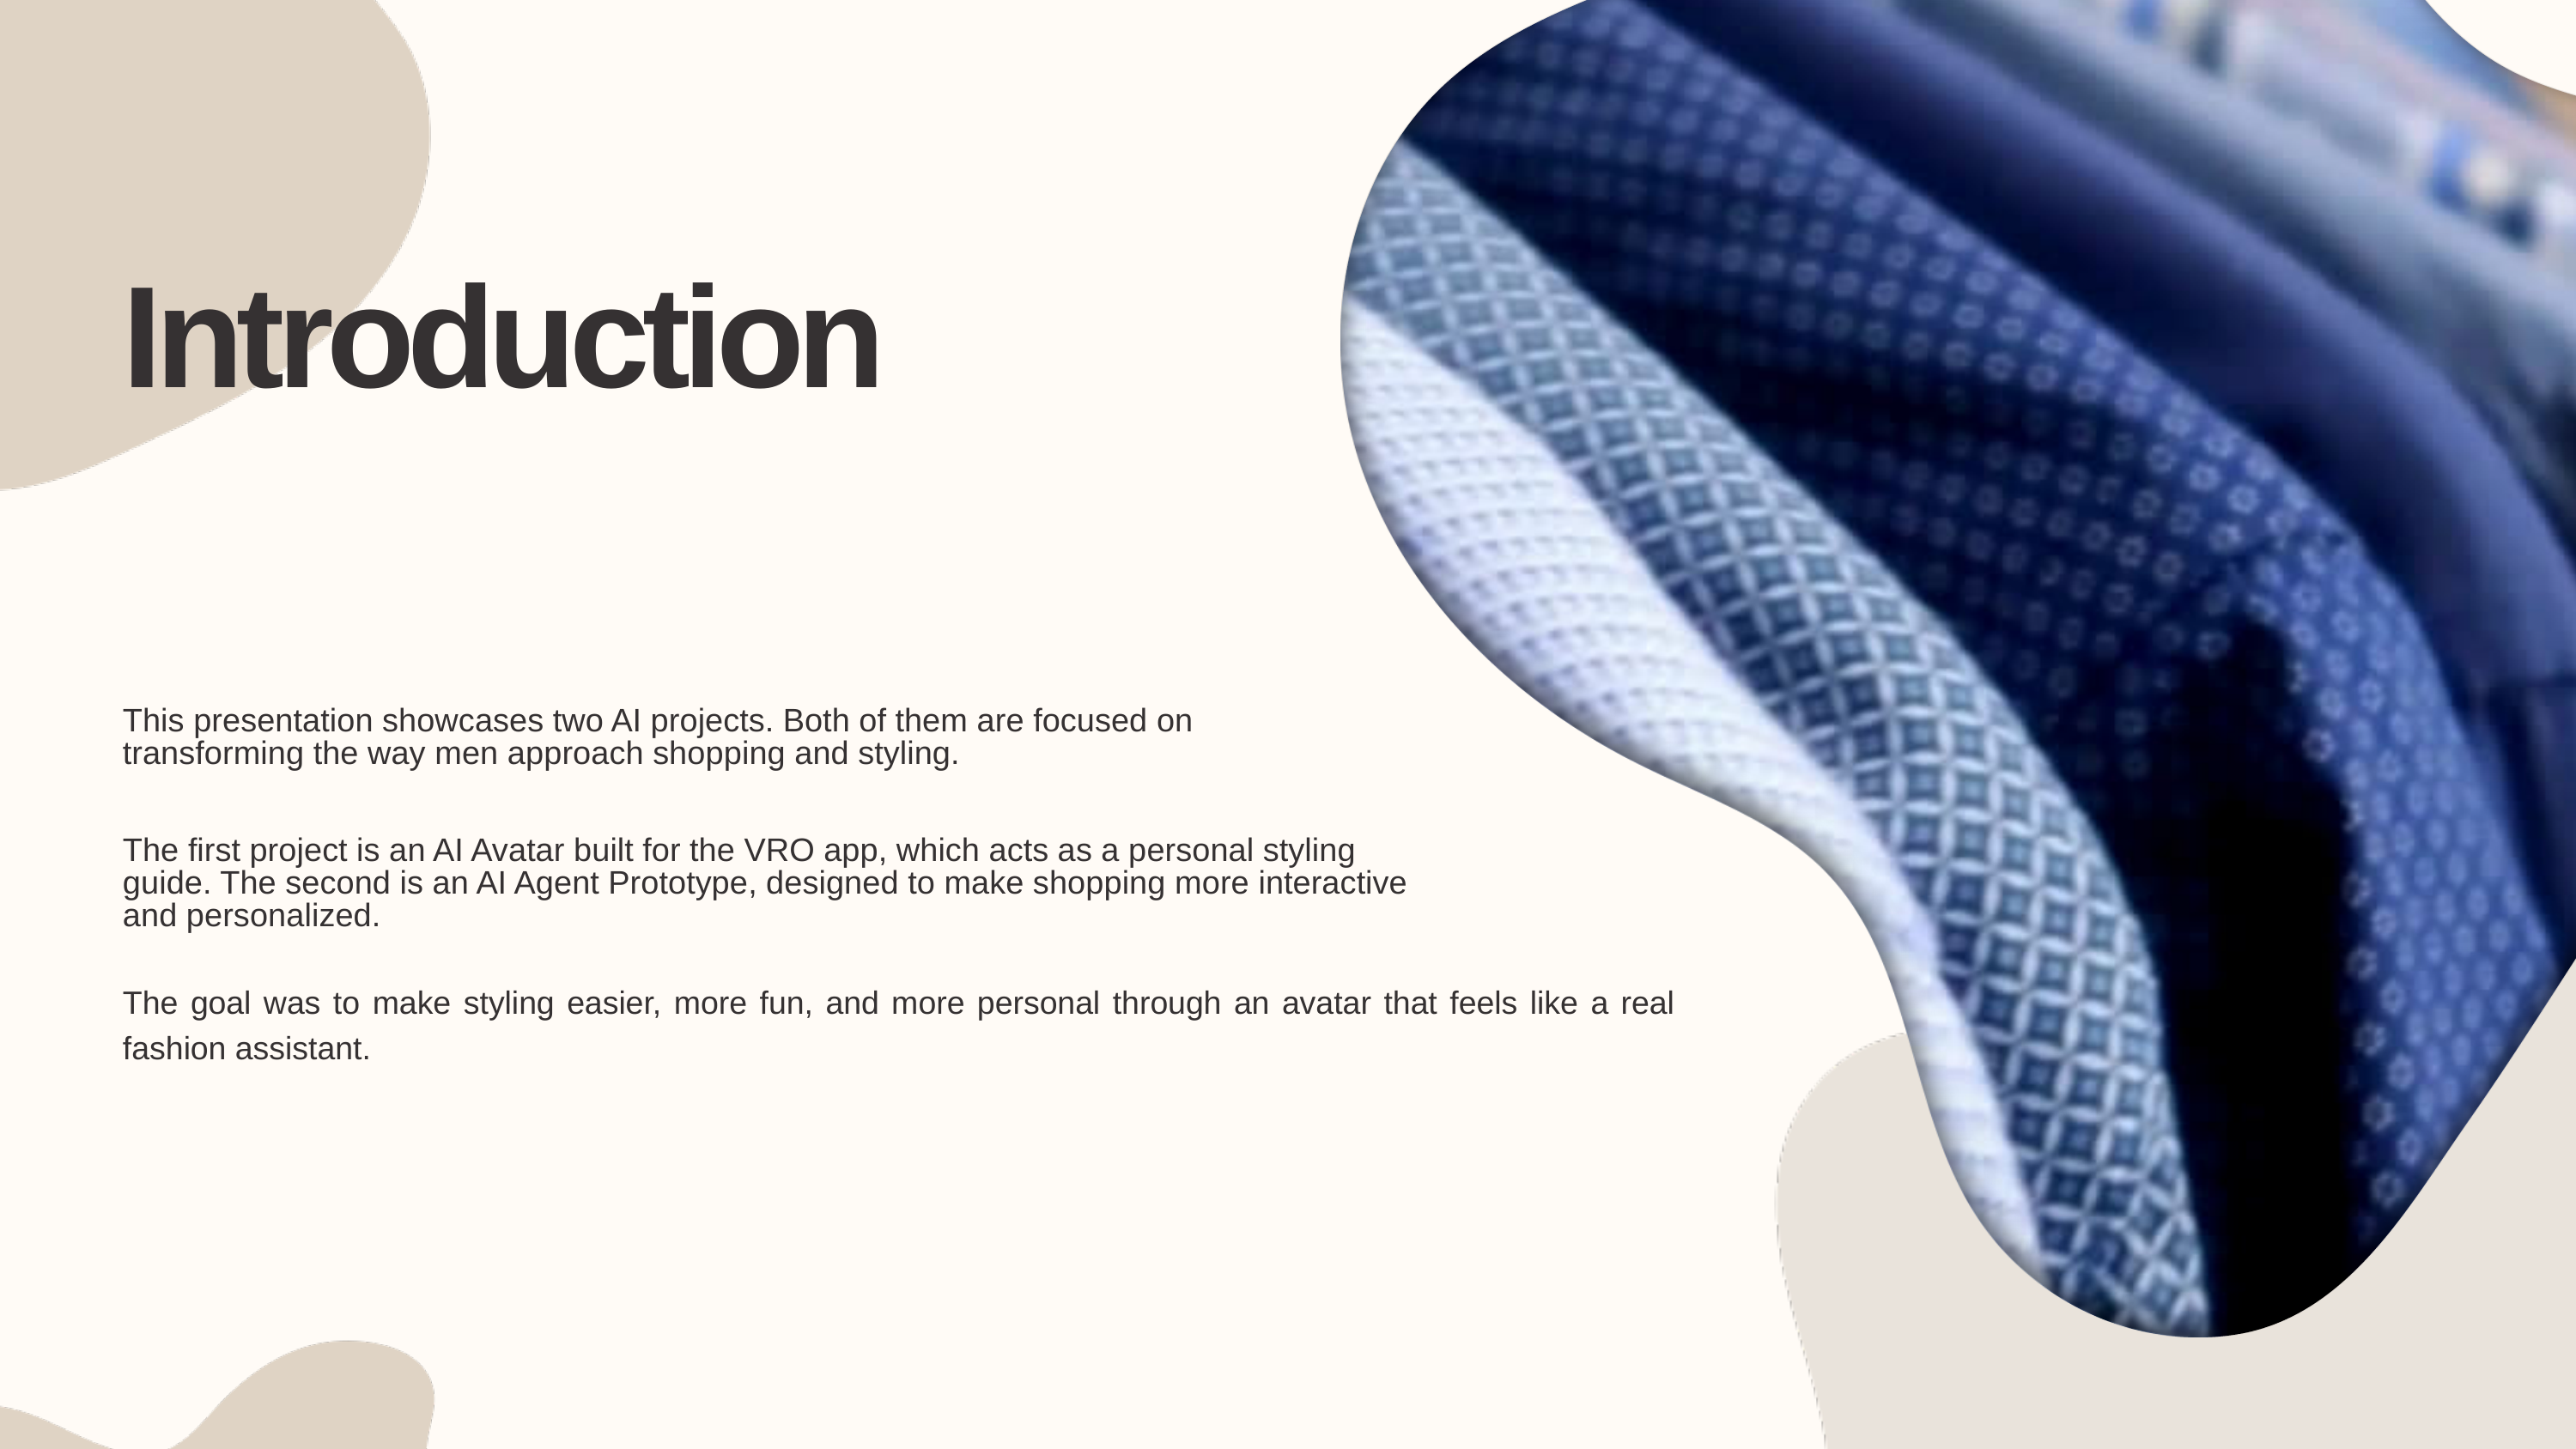

Introduction
This presentation showcases two AI projects. Both of them are focused on
transforming the way men approach shopping and styling.

The first project is an AI Avatar built for the VRO app, which acts as a personal styling guide. The second is an AI Agent Prototype, designed to make shopping more interactive and personalized.

The goal was to make styling easier, more fun, and more personal through an avatar that feels like a real fashion assistant.